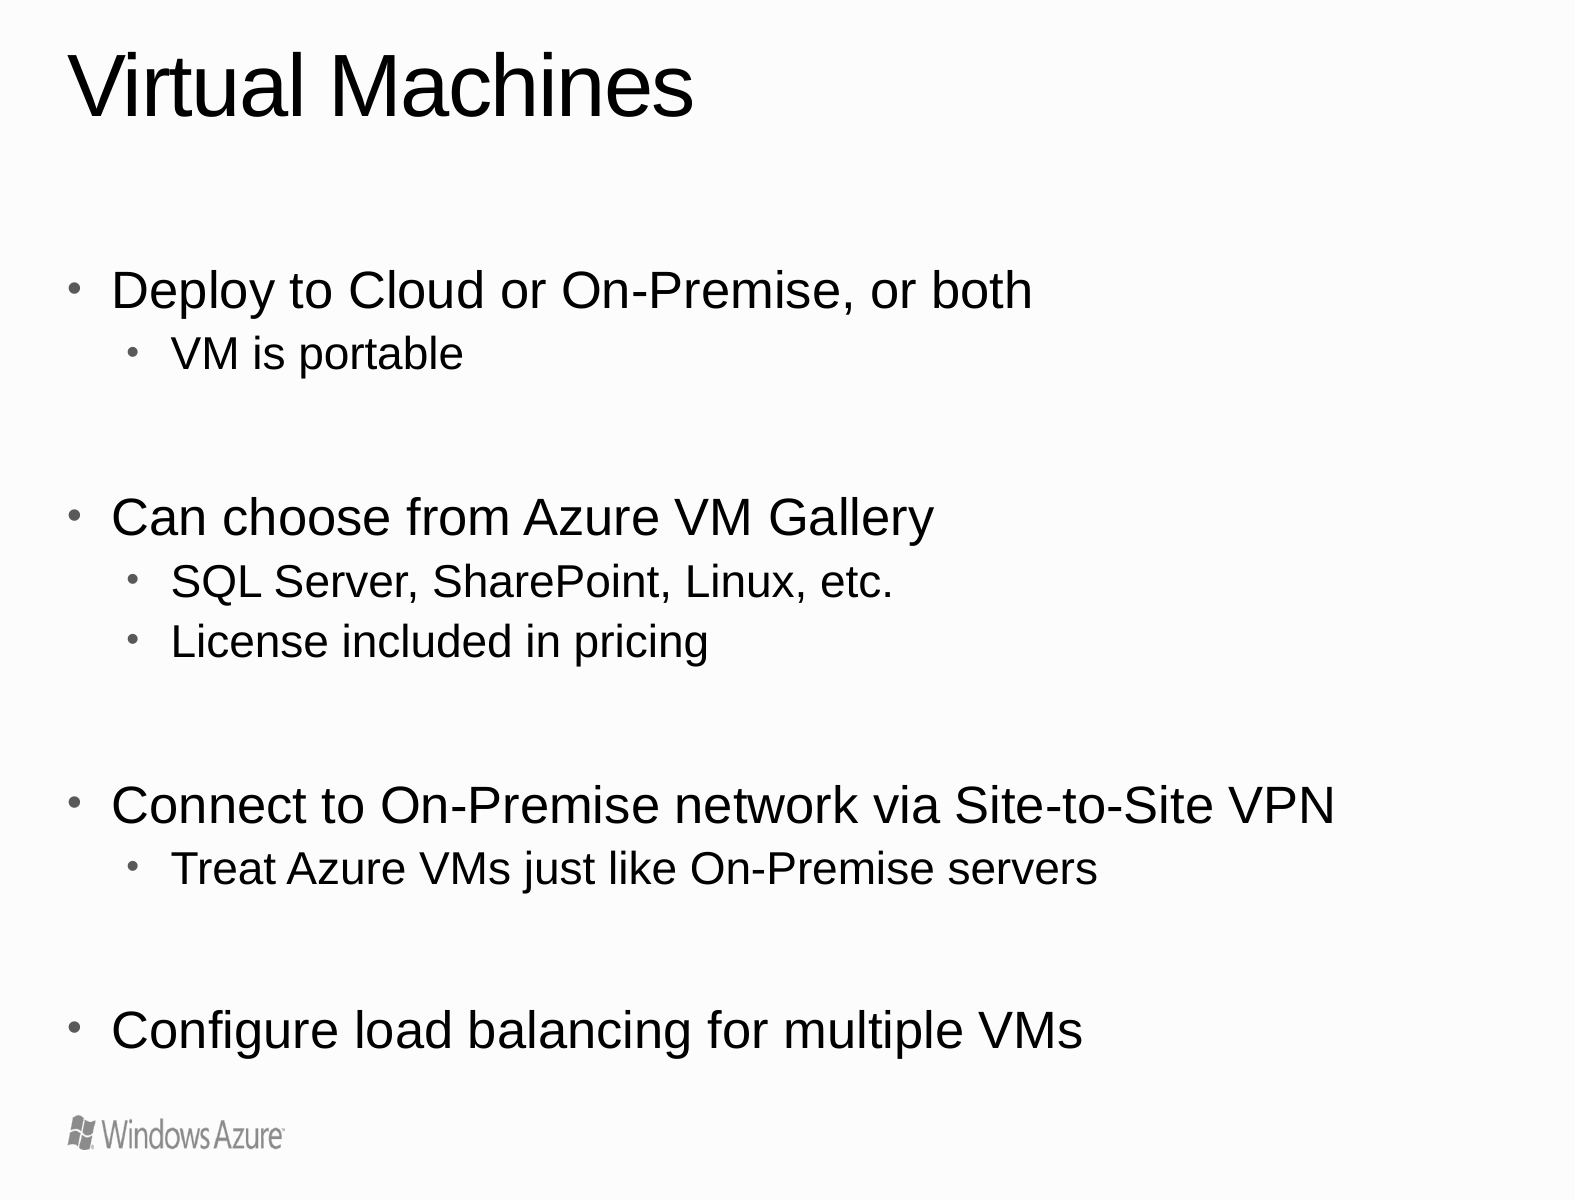

# Virtual Machines
Deploy to Cloud or On-Premise, or both
VM is portable

Can choose from Azure VM Gallery
SQL Server, SharePoint, Linux, etc.
License included in pricing

Connect to On-Premise network via Site-to-Site VPN
Treat Azure VMs just like On-Premise servers

Configure load balancing for multiple VMs